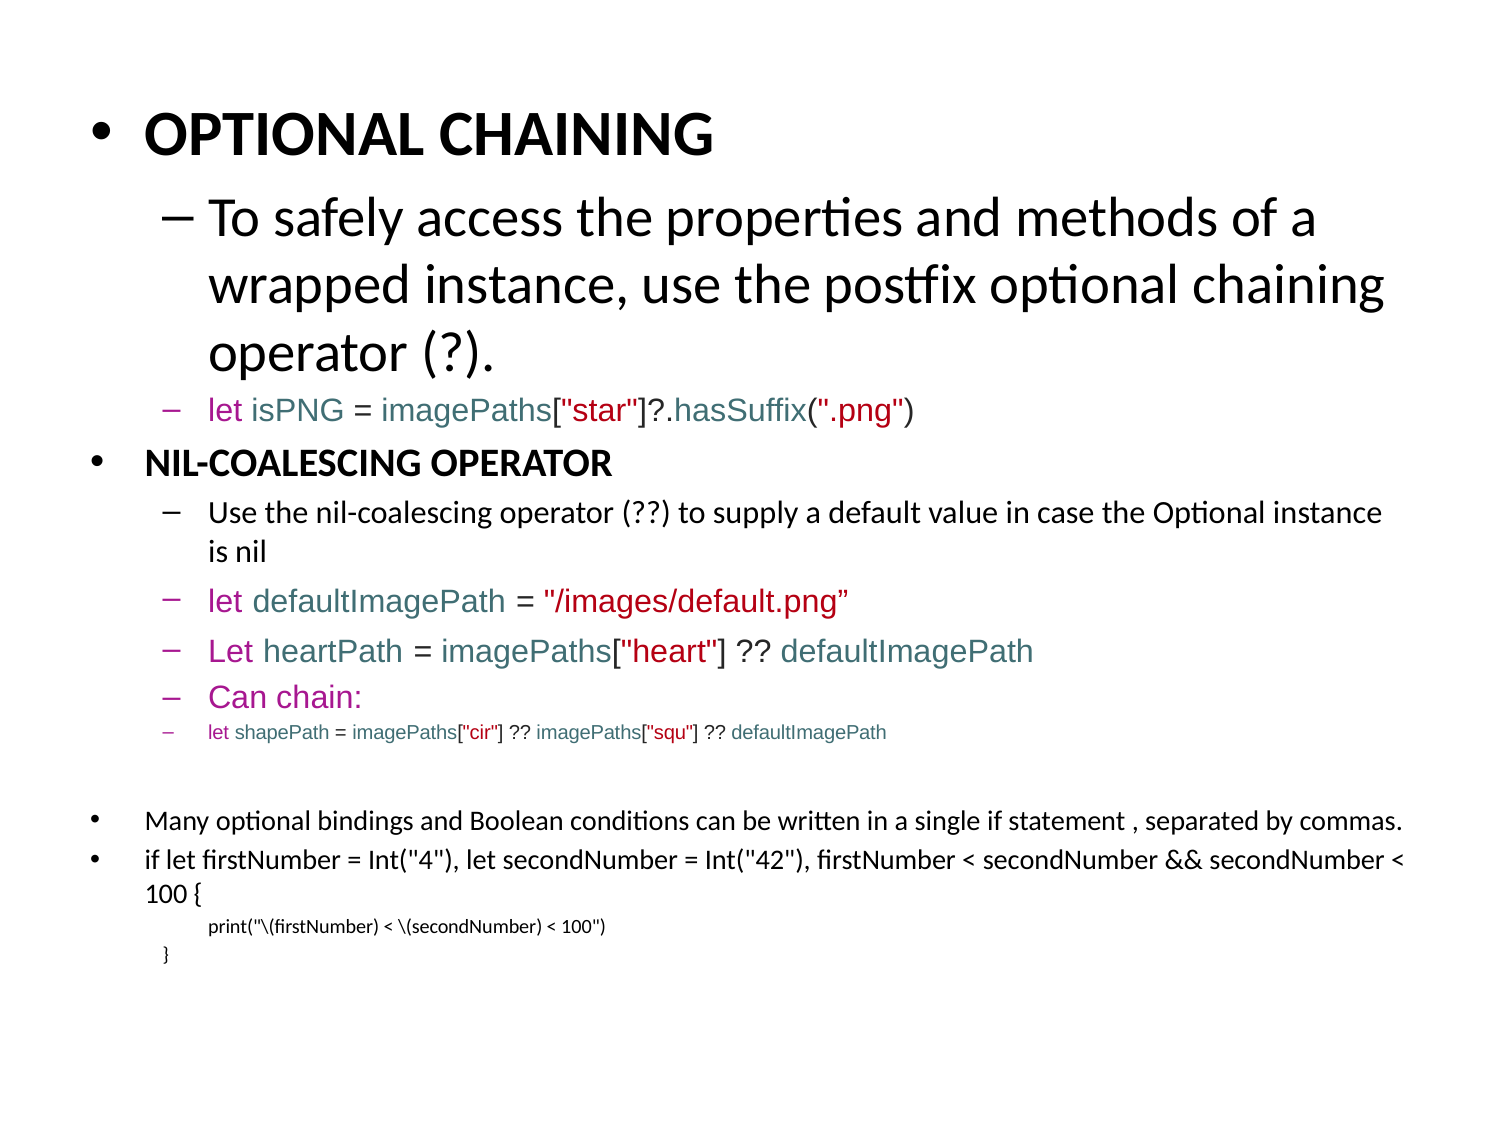

OPTIONAL CHAINING
To safely access the properties and methods of a wrapped instance, use the postfix optional chaining operator (?).
let isPNG = imagePaths["star"]?.hasSuffix(".png")
NIL-COALESCING OPERATOR
Use the nil-coalescing operator (??) to supply a default value in case the Optional instance is nil
let defaultImagePath = "/images/default.png”
Let heartPath = imagePaths["heart"] ?? defaultImagePath
Can chain:
let shapePath = imagePaths["cir"] ?? imagePaths["squ"] ?? defaultImagePath

Many optional bindings and Boolean conditions can be written in a single if statement , separated by commas.
if let firstNumber = Int("4"), let secondNumber = Int("42"), firstNumber < secondNumber && secondNumber < 100 {
	print("\(firstNumber) < \(secondNumber) < 100")
}